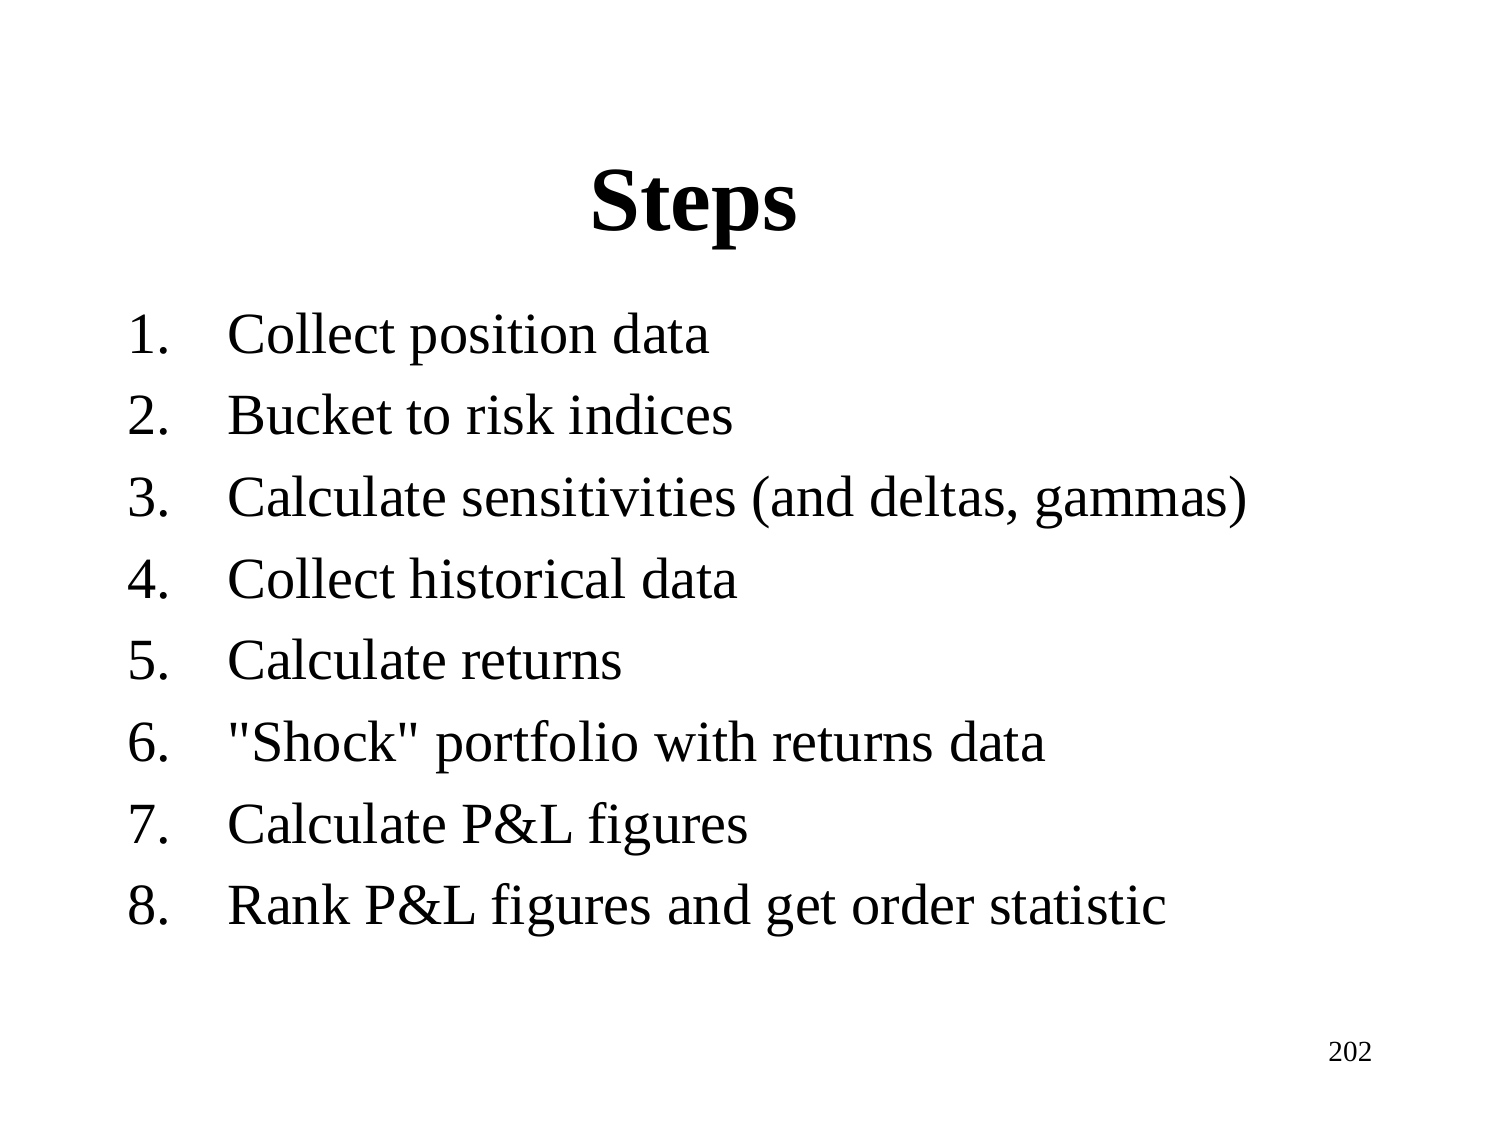

# Steps
Collect position data
Bucket to risk indices
Calculate sensitivities (and deltas, gammas)
Collect historical data
Calculate returns
"Shock" portfolio with returns data
Calculate P&L figures
Rank P&L figures and get order statistic
202